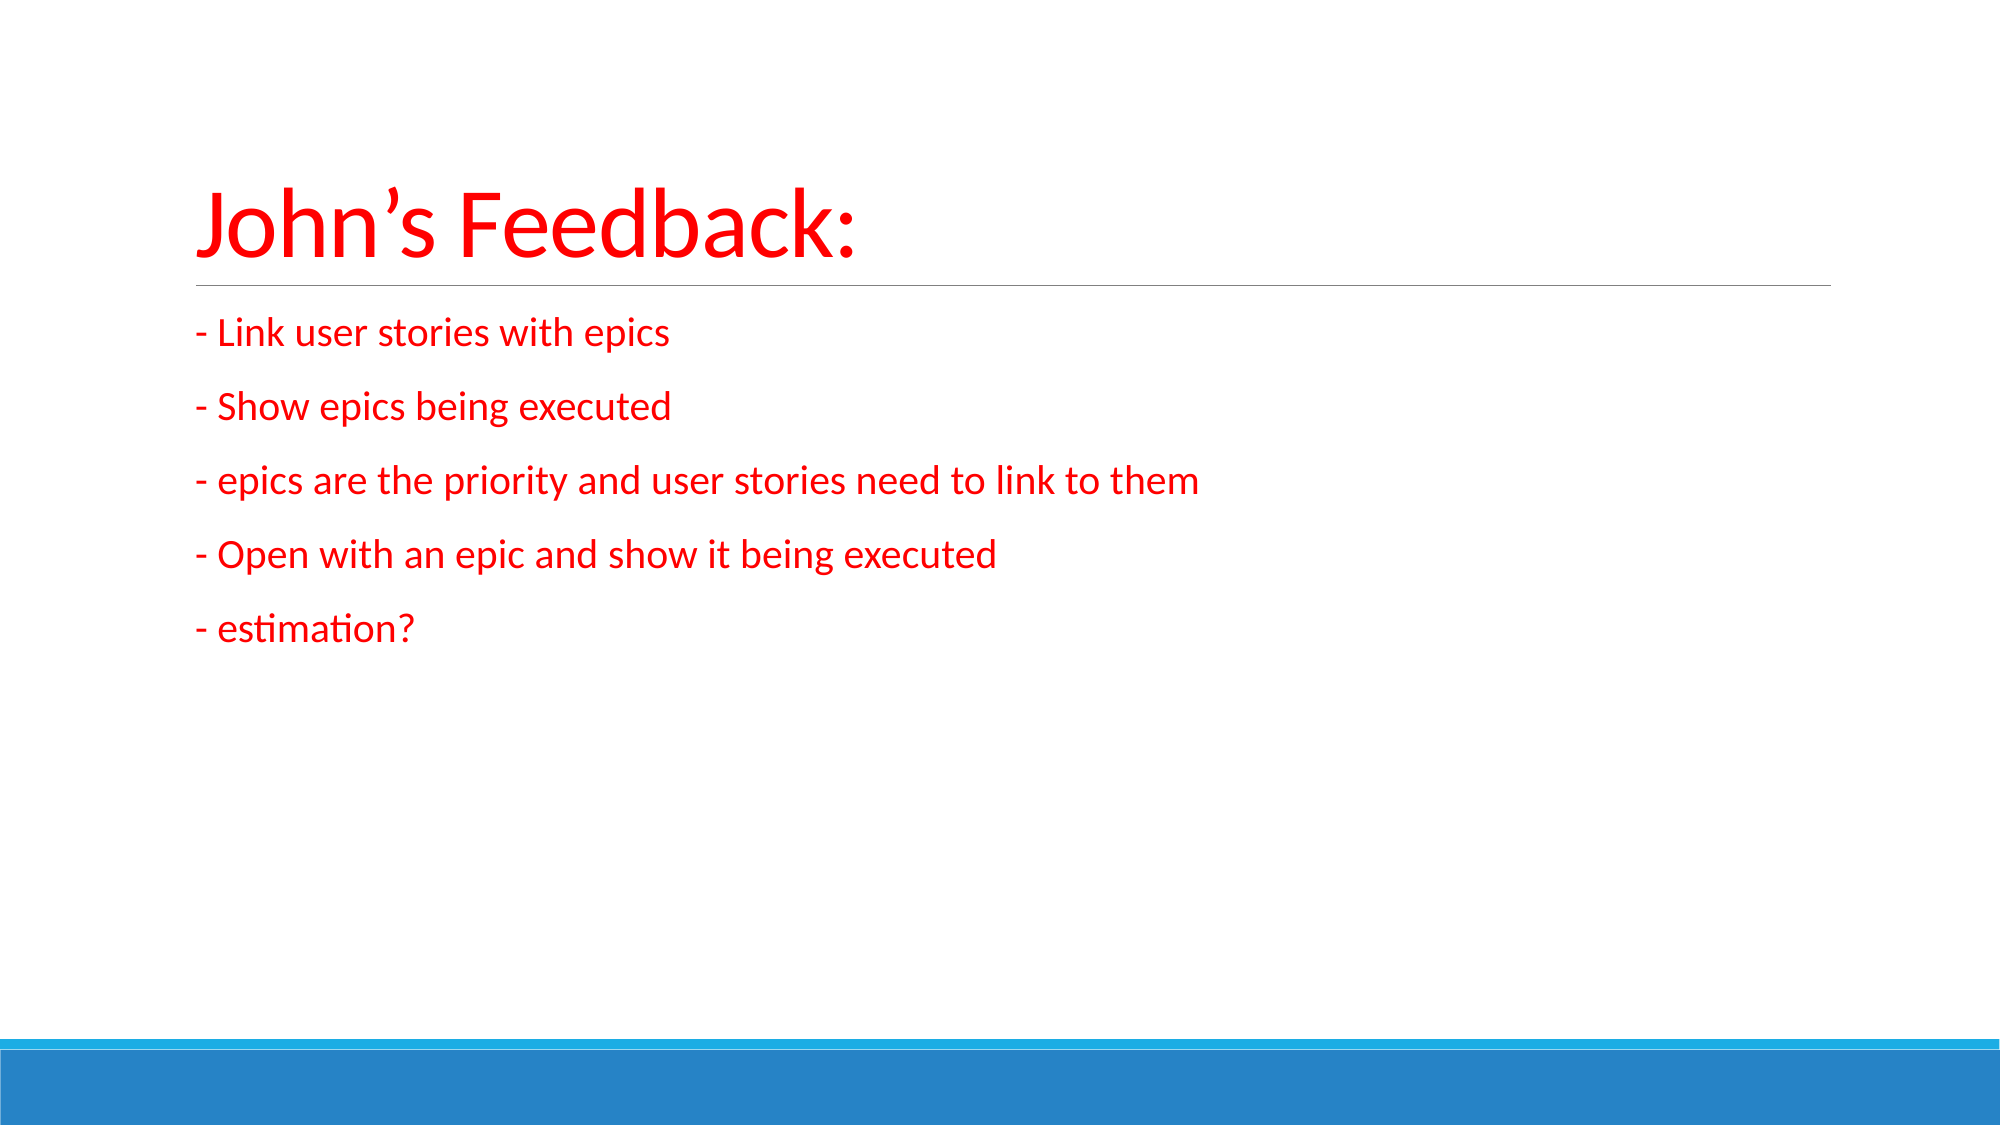

# John’s Feedback:
- Link user stories with epics
- Show epics being executed
- epics are the priority and user stories need to link to them
- Open with an epic and show it being executed
- estimation?